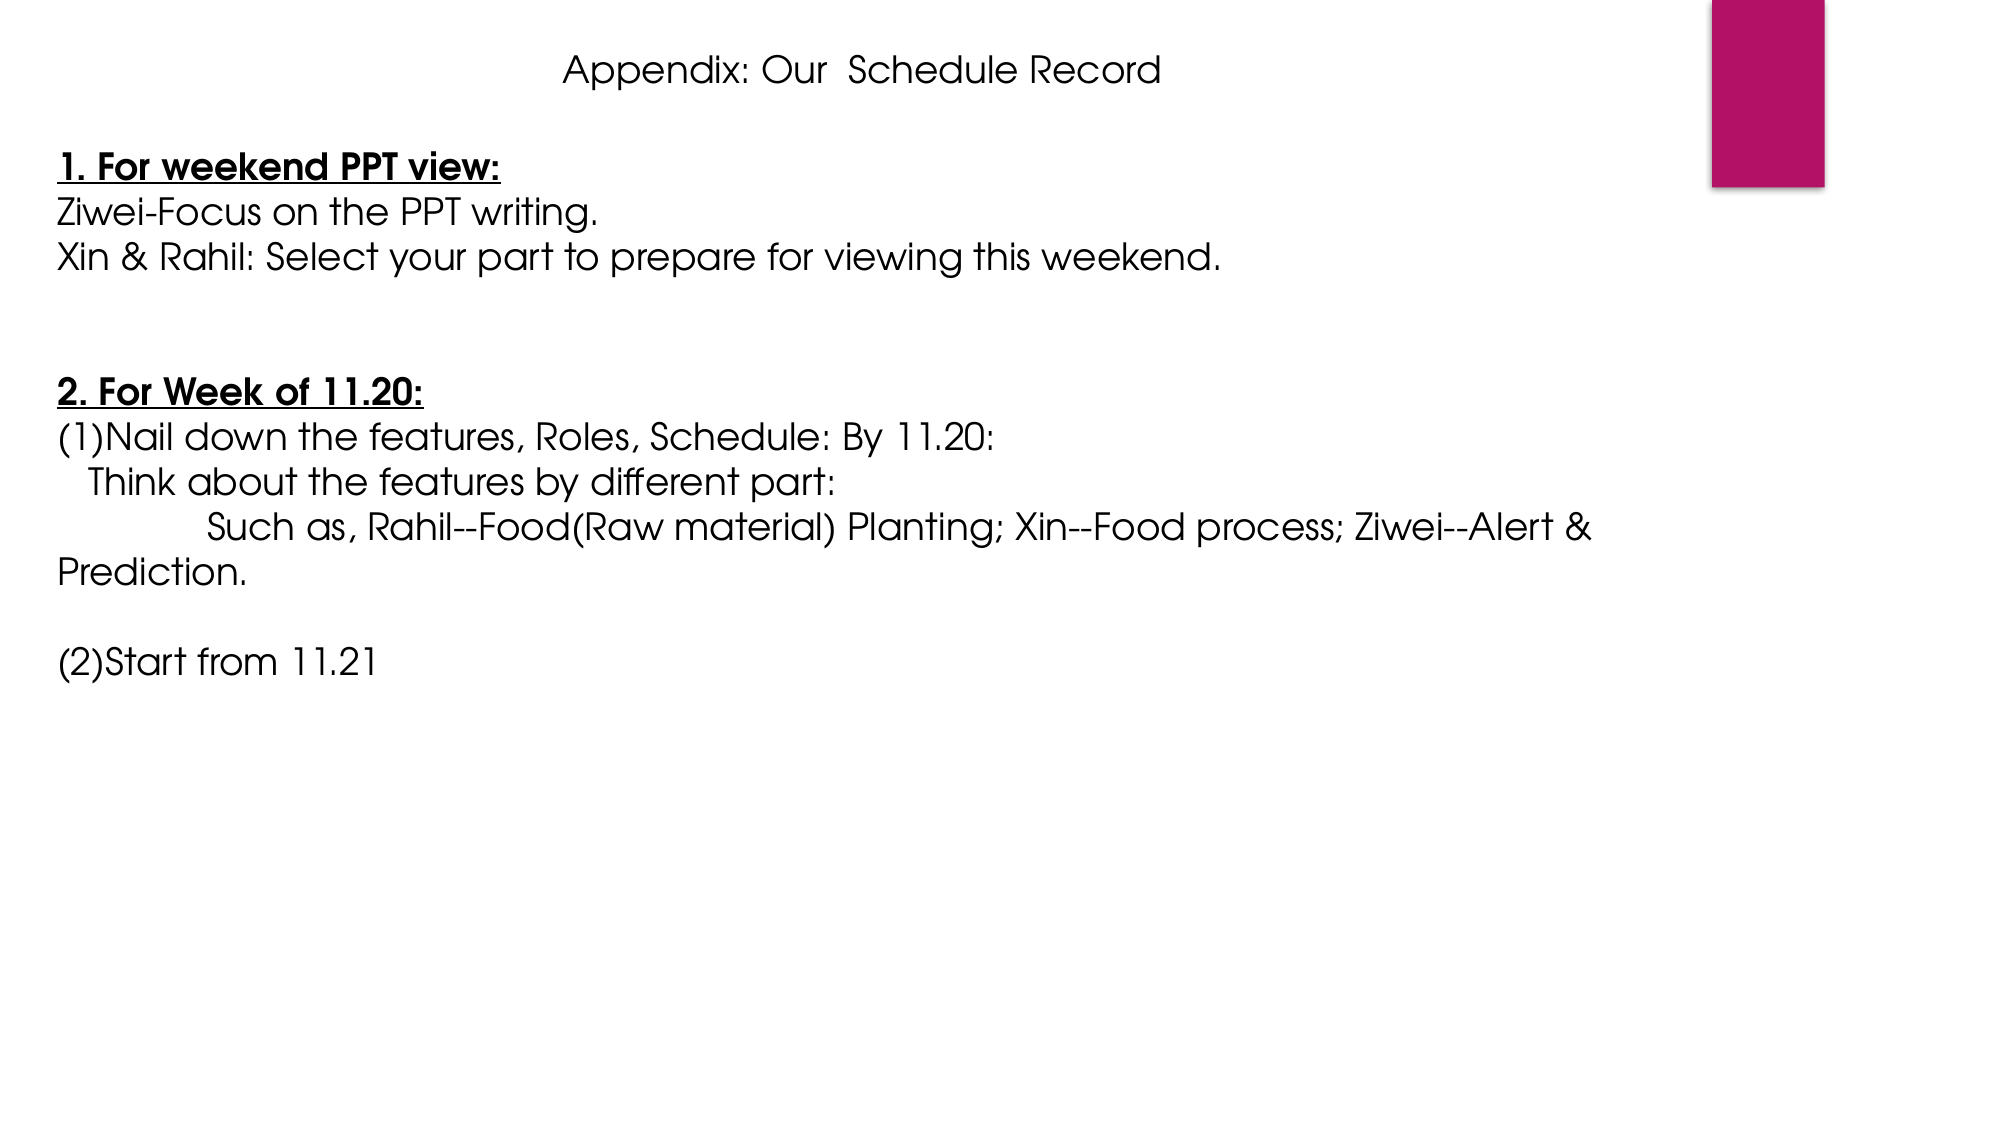

Appendix: Our  Schedule Record
1. For weekend PPT view:
Ziwei-Focus on the PPT writing.
Xin & Rahil: Select your part to prepare for viewing this weekend.

2. For Week of 11.20:
(1)Nail down the features, Roles, Schedule: By 11.20:
   Think about the features by different part:
	Such as, Rahil--Food(Raw material) Planting; Xin--Food process; Ziwei--Alert & Prediction.

(2)Start from 11.21